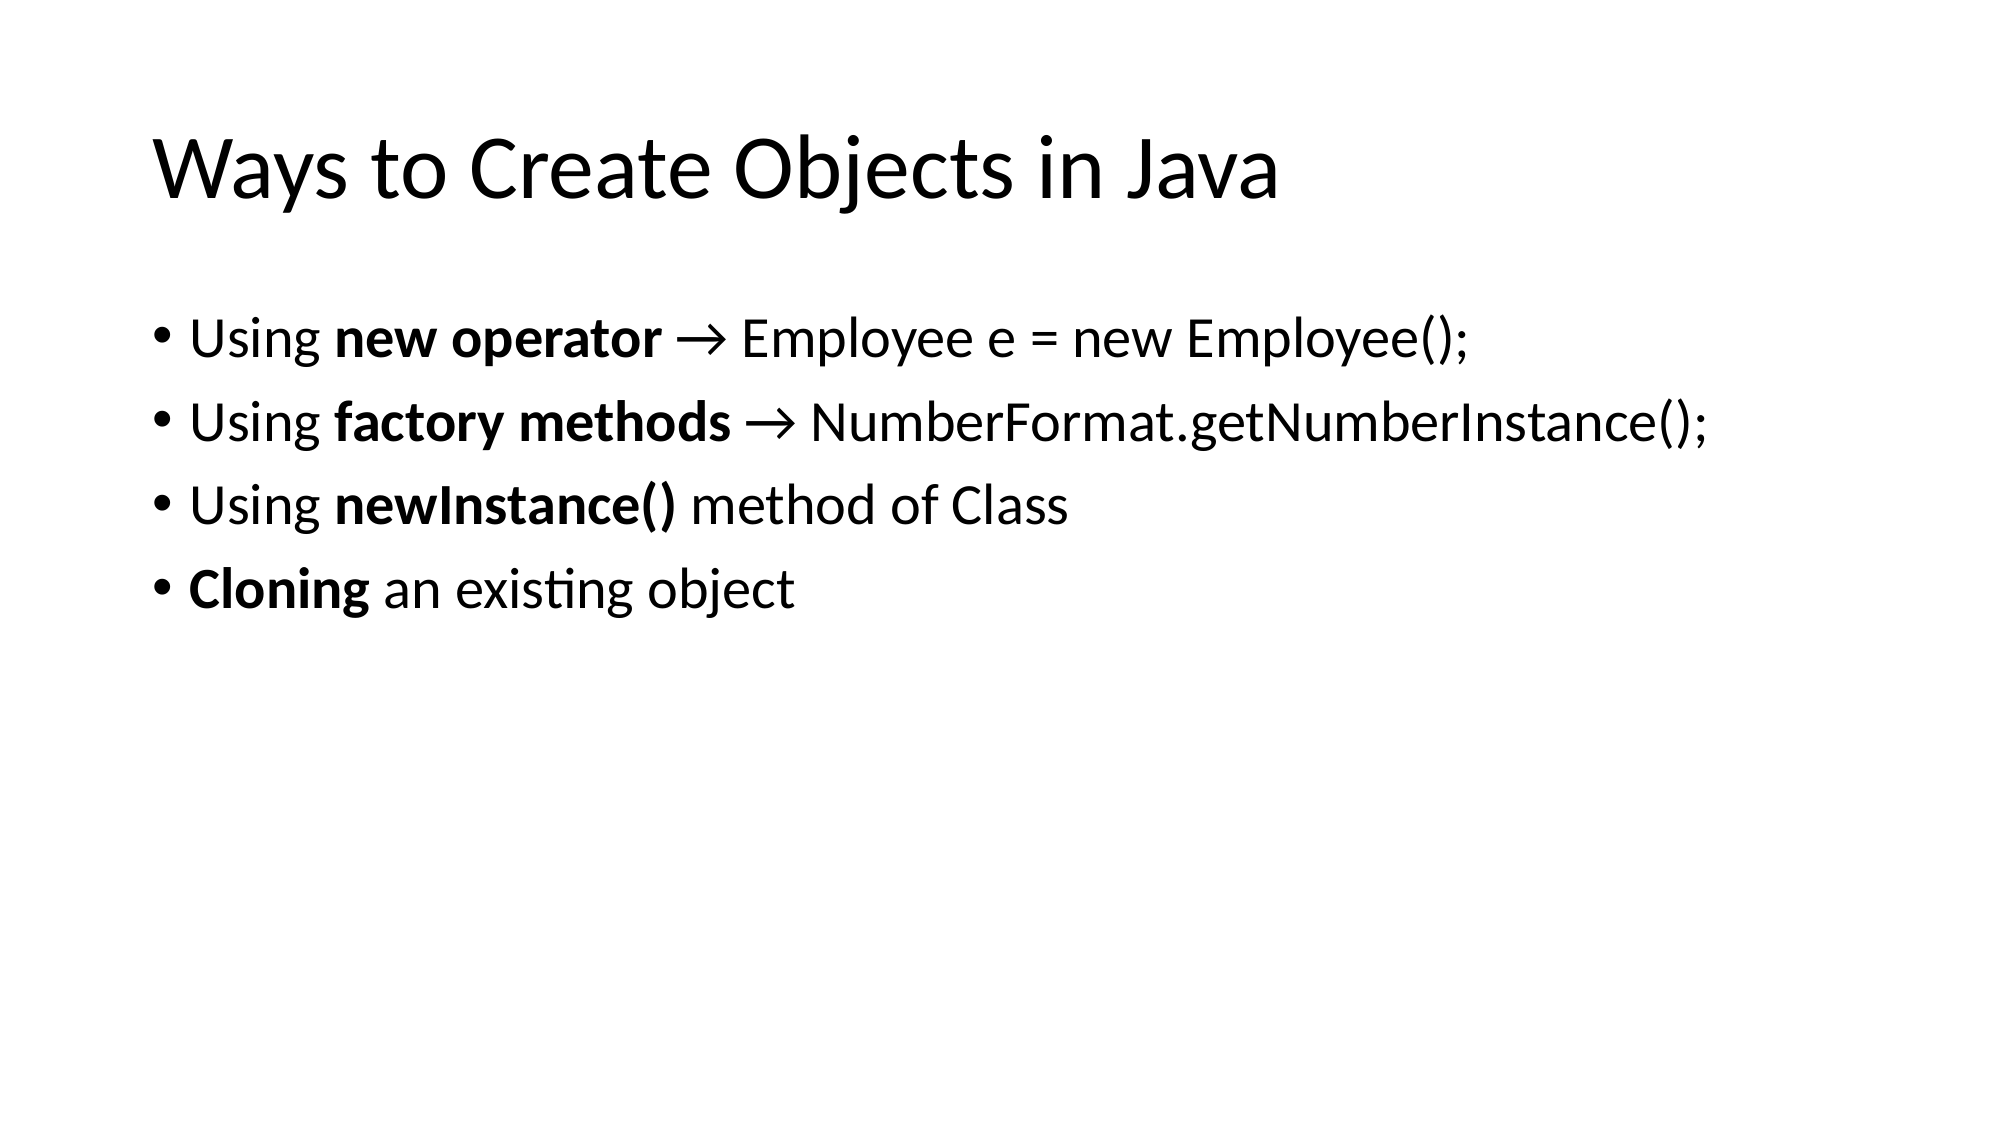

# Ways to Create Objects in Java
Using new operator → Employee e = new Employee();
Using factory methods → NumberFormat.getNumberInstance();
Using newInstance() method of Class
Cloning an existing object